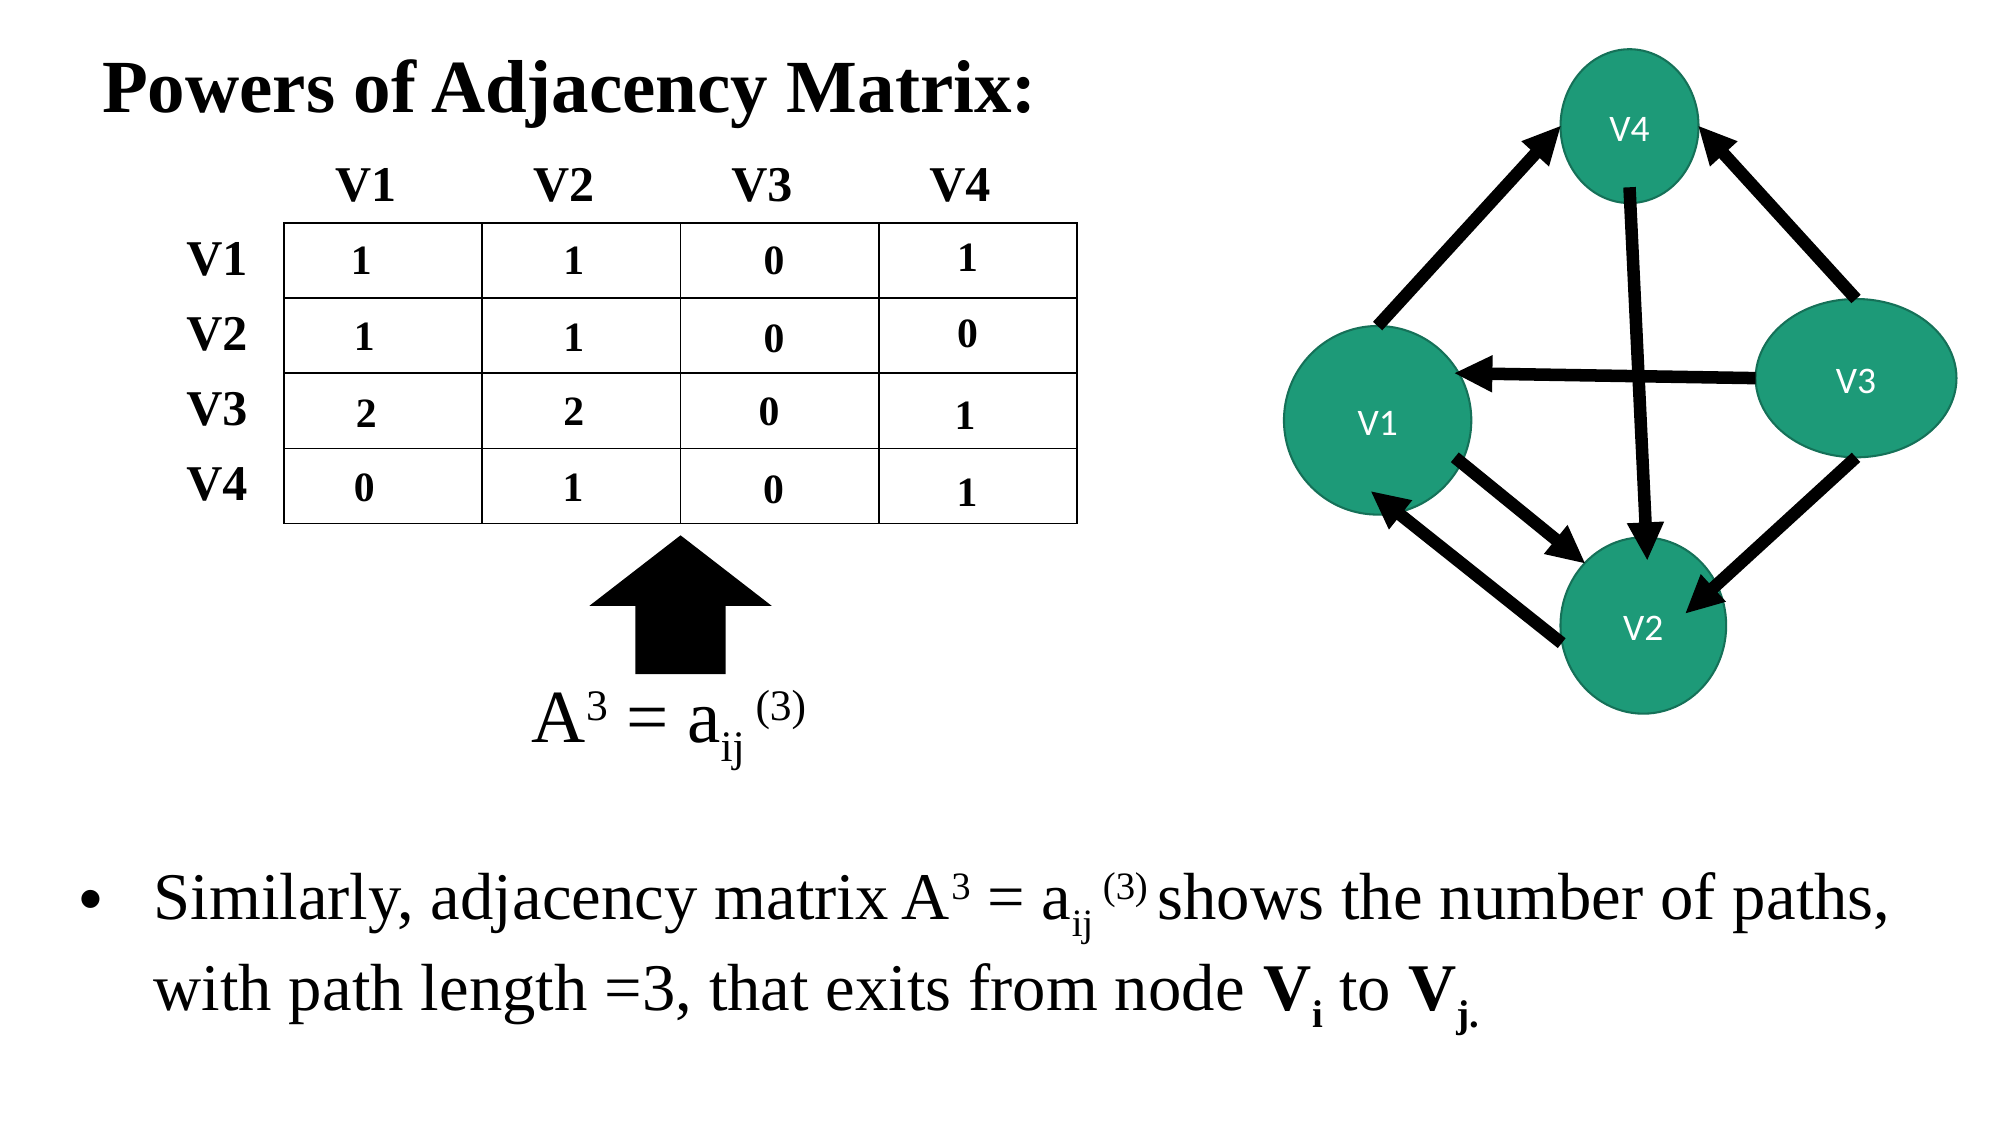

Powers of Adjacency Matrix:
V4
V3
V1
V2
| V1 | V2 | V3 | V4 |
| --- | --- | --- | --- |
1
| V1 |
| --- |
| V2 |
| V3 |
| V4 |
|  |  |  |  |
| --- | --- | --- | --- |
|  |  |  |  |
|  |  |  |  |
|  |  |  |  |
1
1
0
0
1
1
0
2
0
2
1
1
0
0
1

A3 = aij (3)
Similarly, adjacency matrix A3 = aij (3) shows the number of paths, with path length =3, that exits from node Vi to Vj.